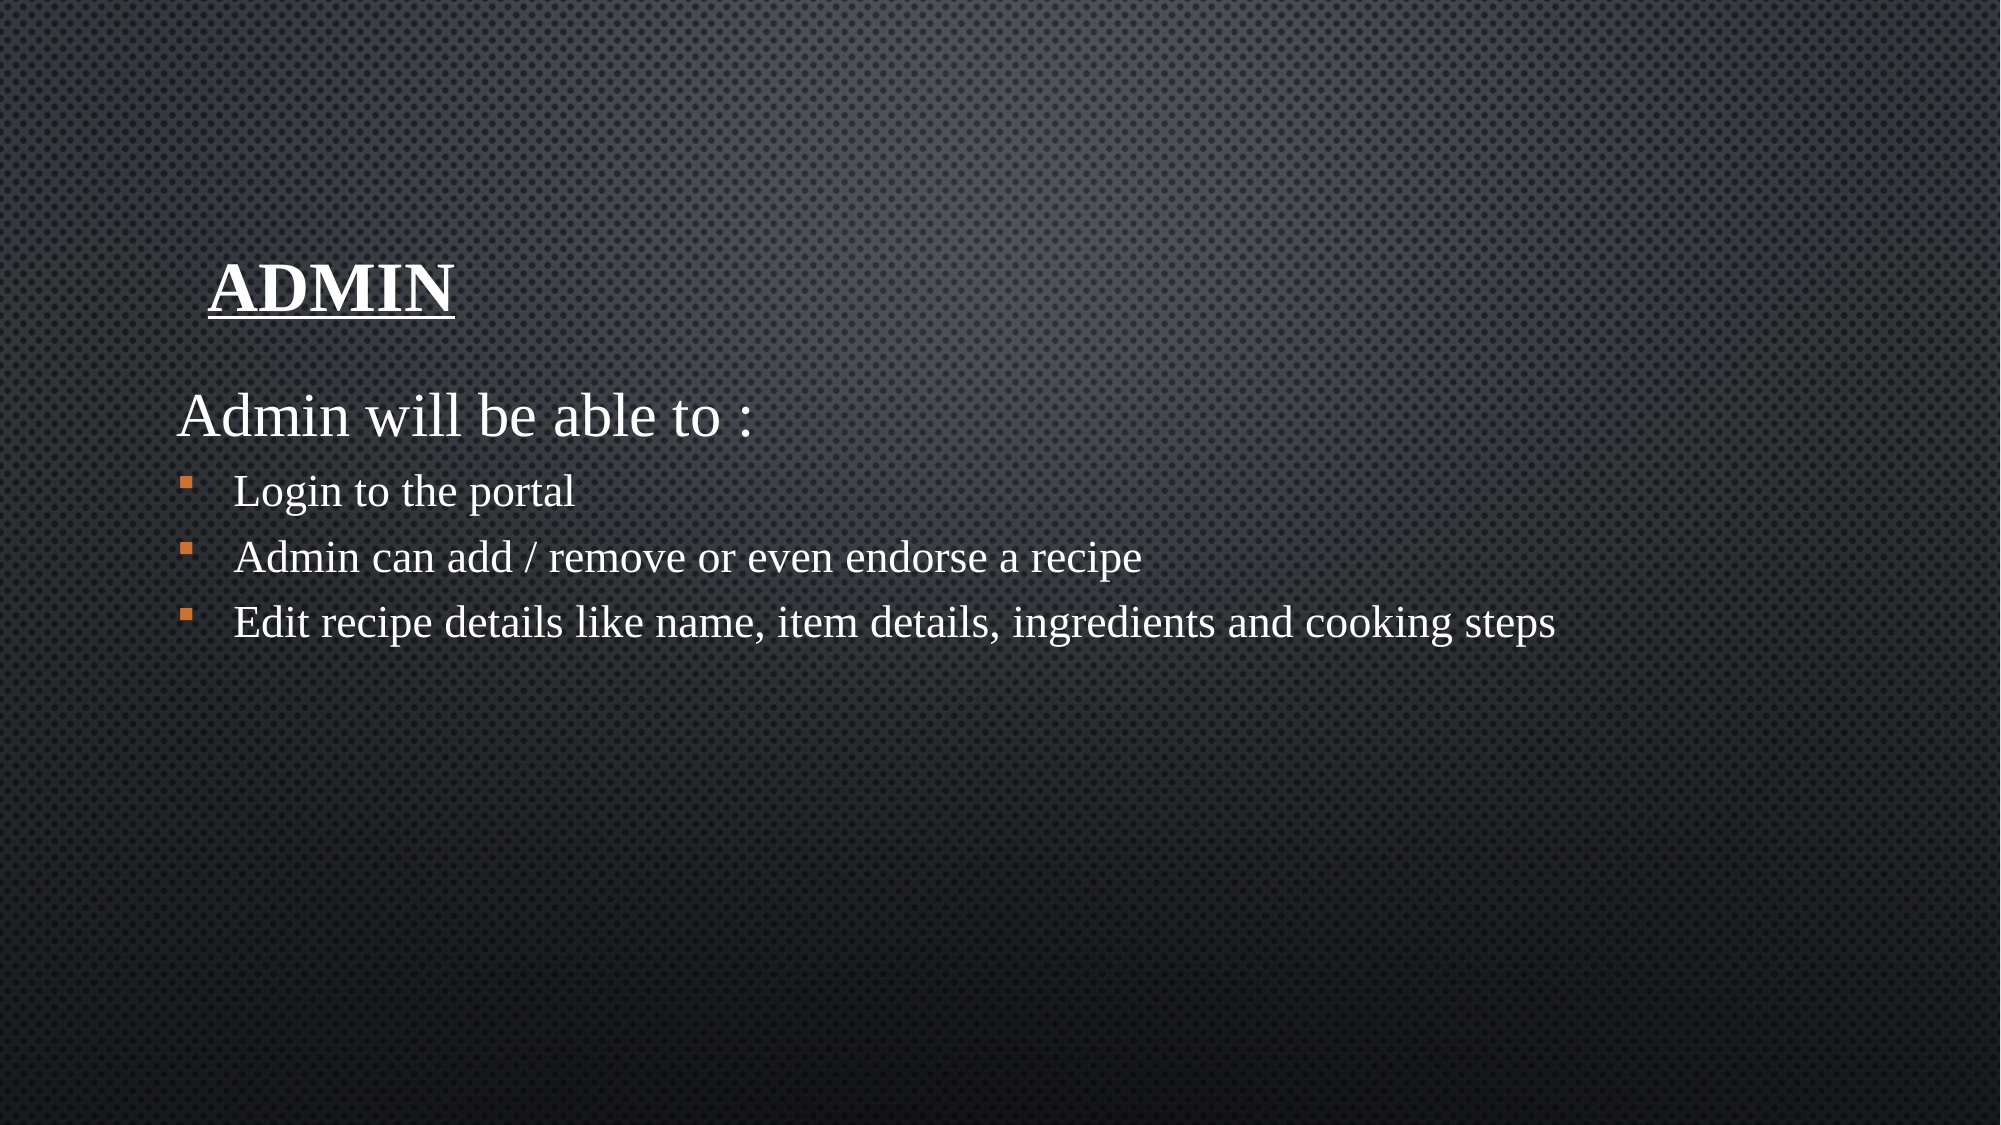

Admin will be able to :
Login to the portal
Admin can add / remove or even endorse a recipe
Edit recipe details like name, item details, ingredients and cooking steps

ADMIN